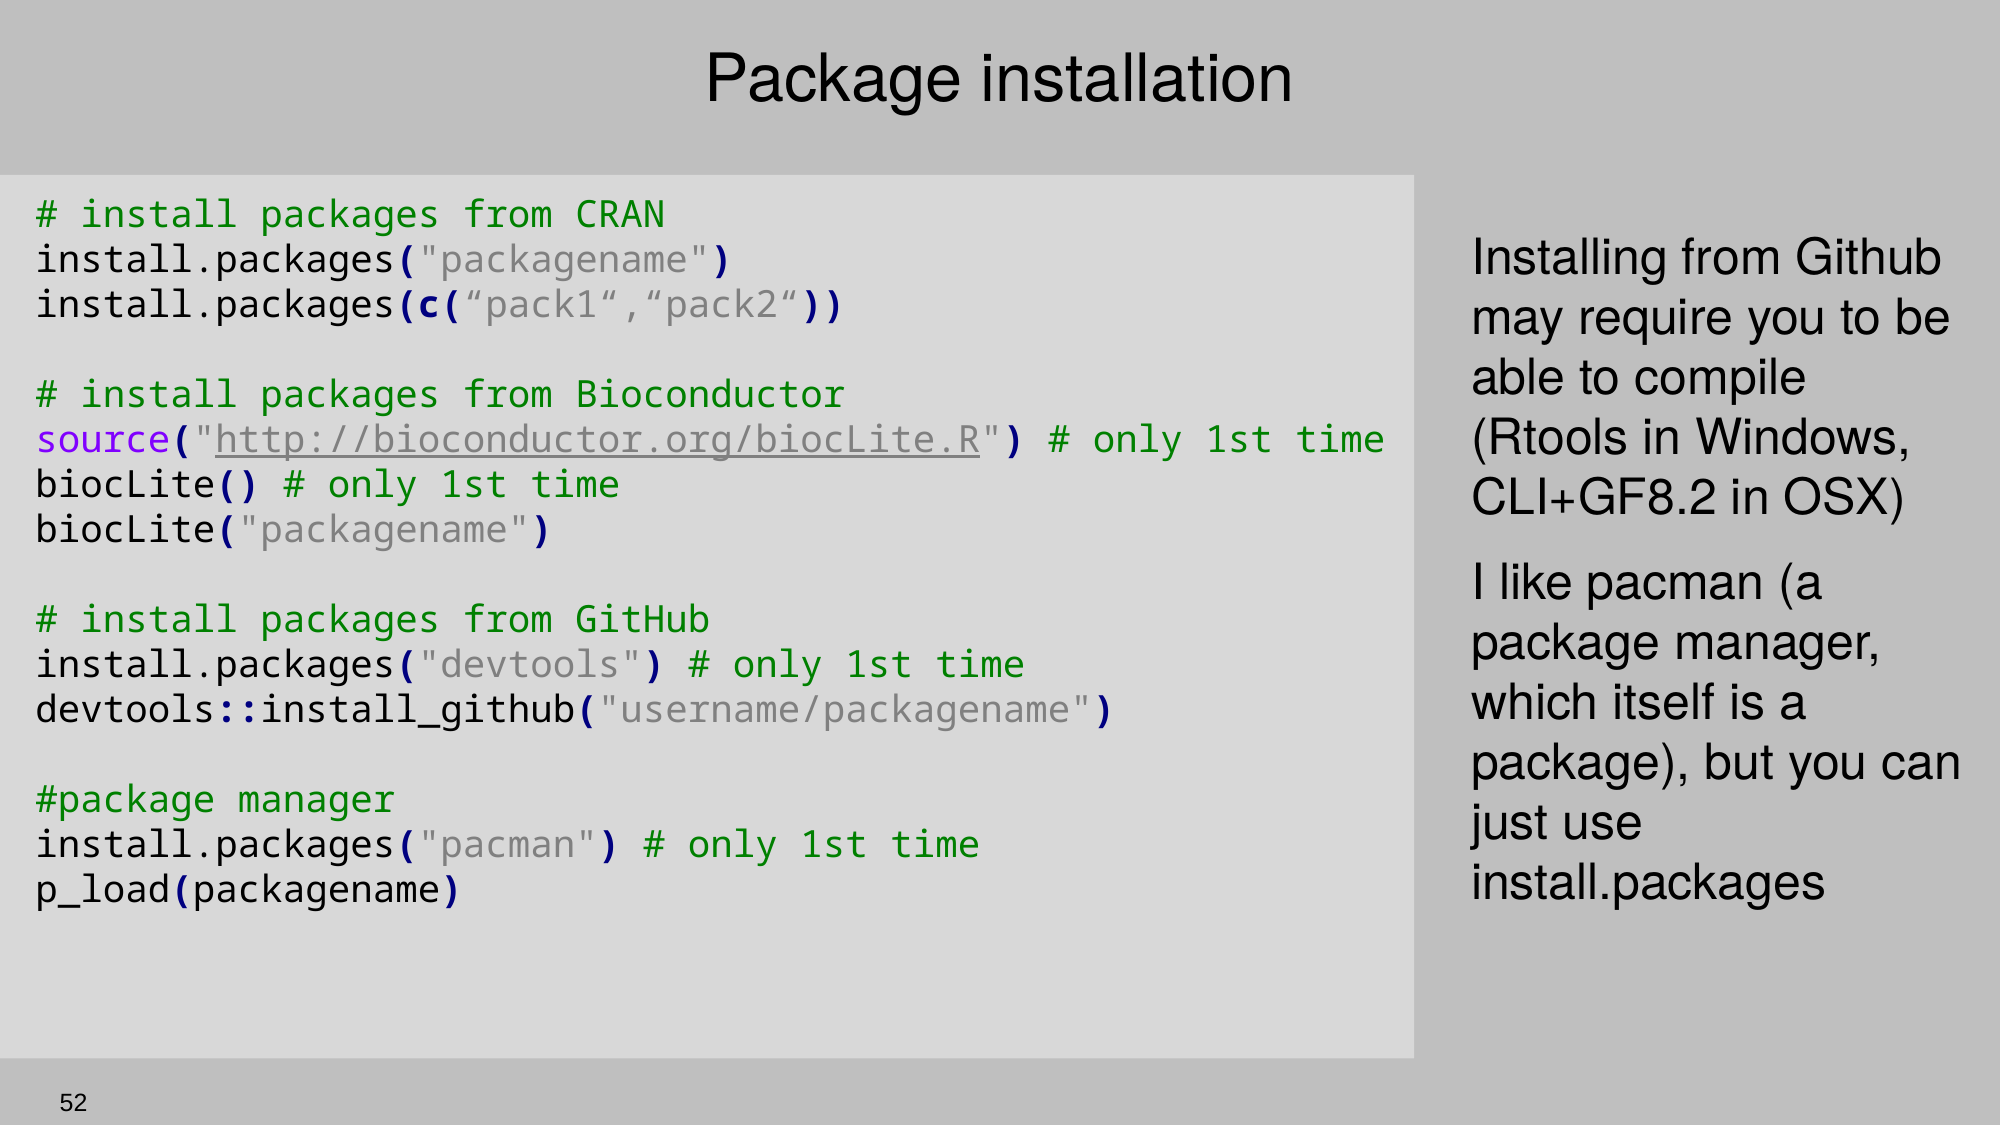

# Package installation
# install packages from CRAN
install.packages("packagename")
install.packages(c(“pack1“,“pack2“))

# install packages from Bioconductor source("http://bioconductor.org/biocLite.R") # only 1st time
biocLite() # only 1st time
biocLite("packagename")

# install packages from GitHub
install.packages("devtools") # only 1st time
devtools::install_github("username/packagename")

#package manager
install.packages("pacman") # only 1st time p_load(packagename)

Installing from Github may require you to be able to compile (Rtools in Windows, CLI+GF8.2 in OSX)
I like pacman (a package manager, which itself is a package), but you can just use install.packages